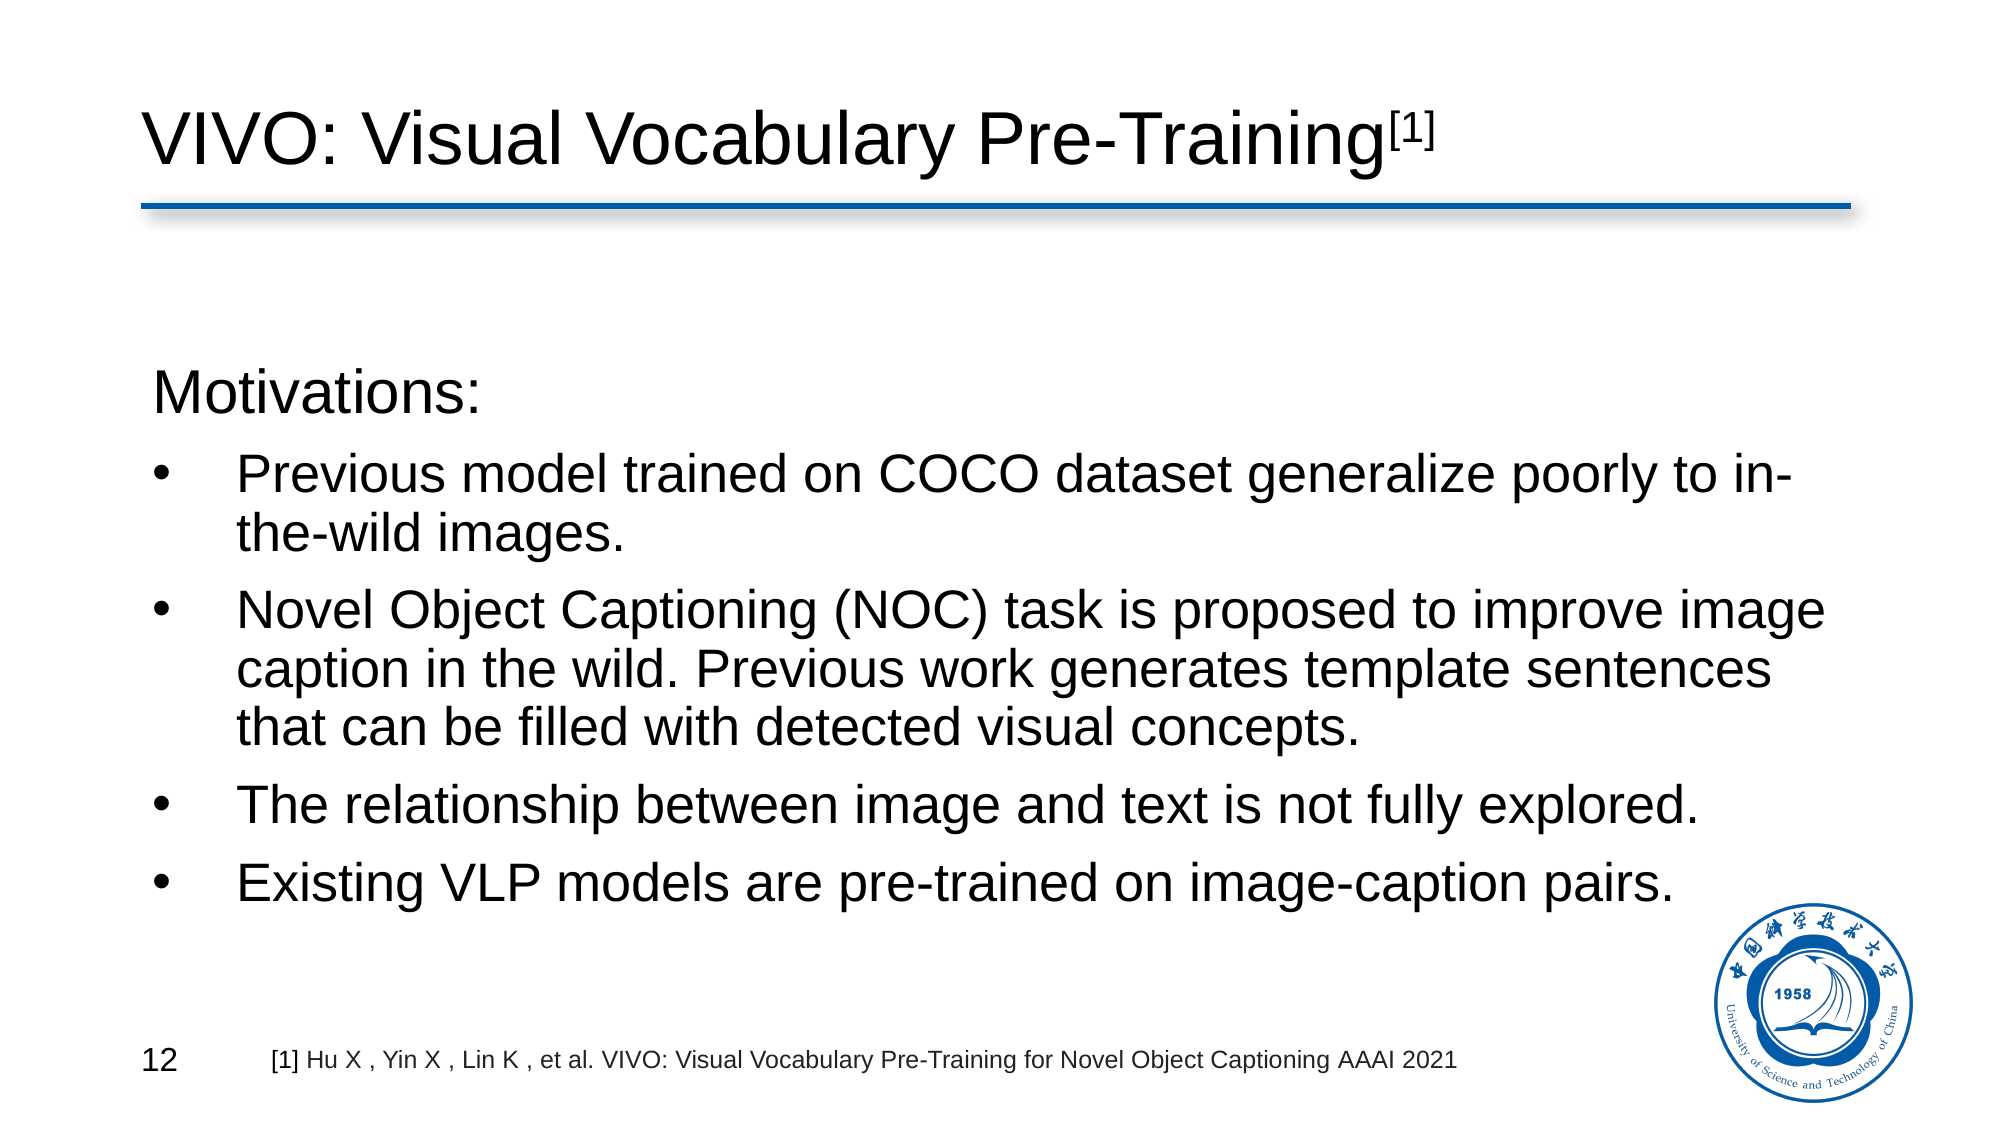

# VIVO: Visual Vocabulary Pre-Training[1]
Motivations:
Previous model trained on COCO dataset generalize poorly to in-the-wild images.
Novel Object Captioning (NOC) task is proposed to improve image caption in the wild. Previous work generates template sentences that can be filled with detected visual concepts.
The relationship between image and text is not fully explored.
Existing VLP models are pre-trained on image-caption pairs.

12
[1] Hu X , Yin X , Lin K , et al. VIVO: Visual Vocabulary Pre-Training for Novel Object Captioning AAAI 2021